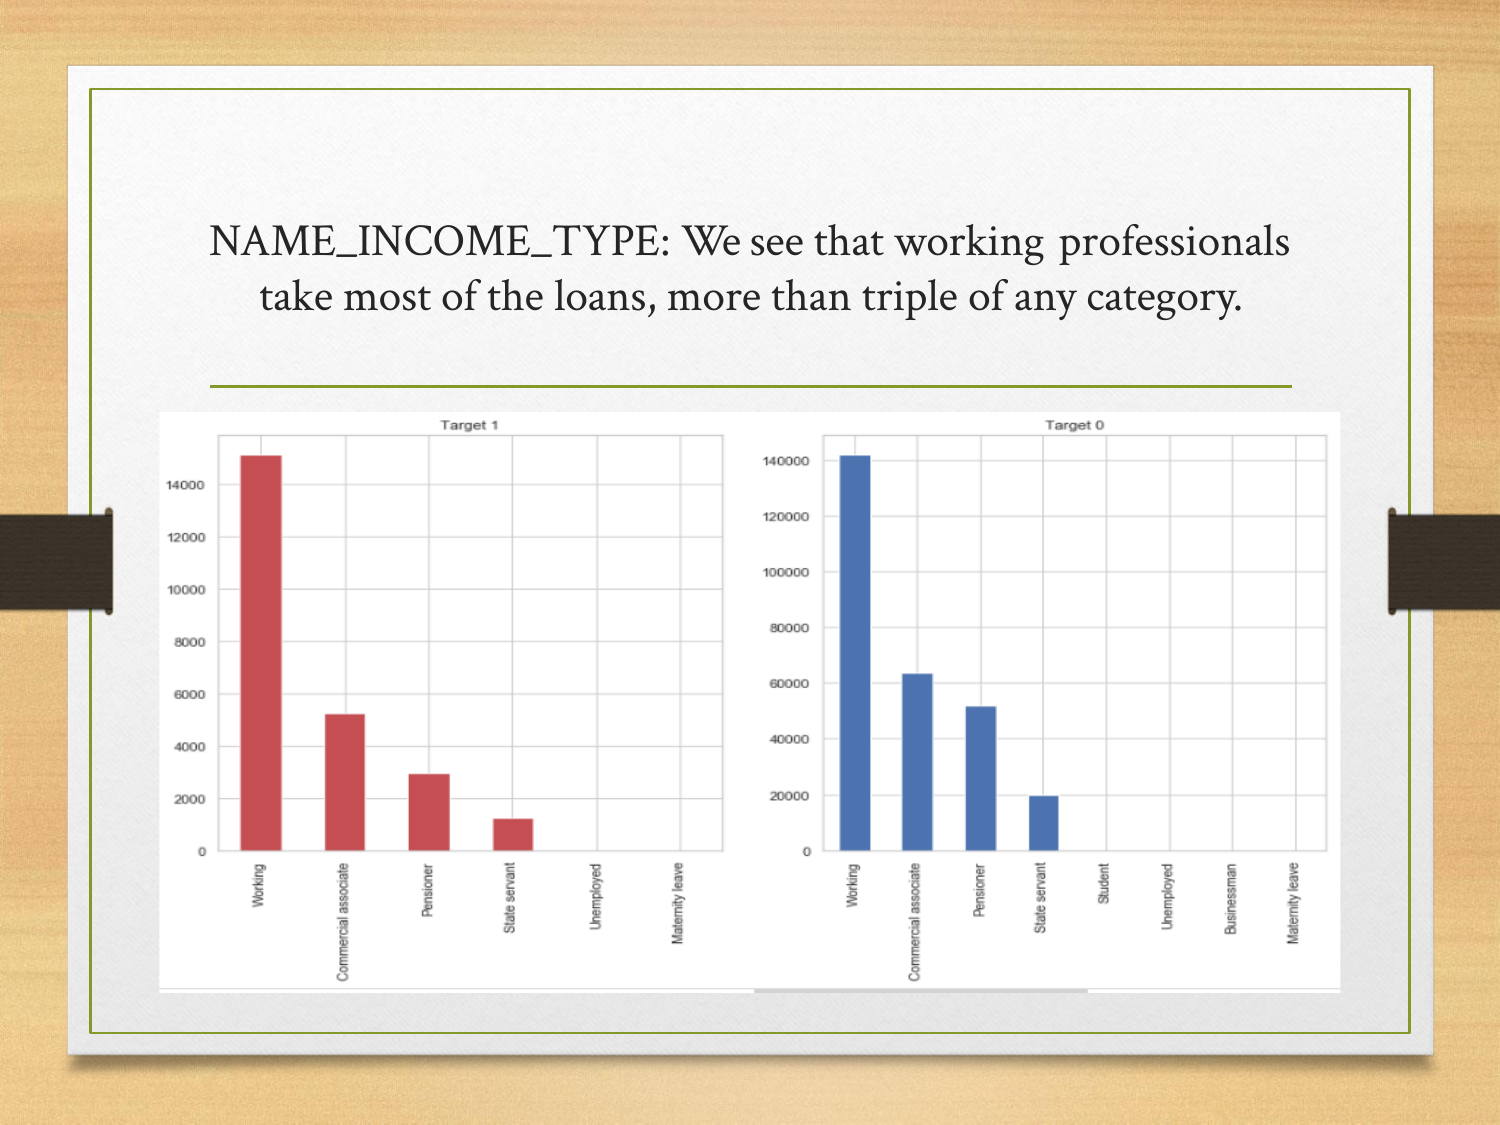

# NAME_INCOME_TYPE: We see that working professionals
take most of the loans, more than triple of any category.